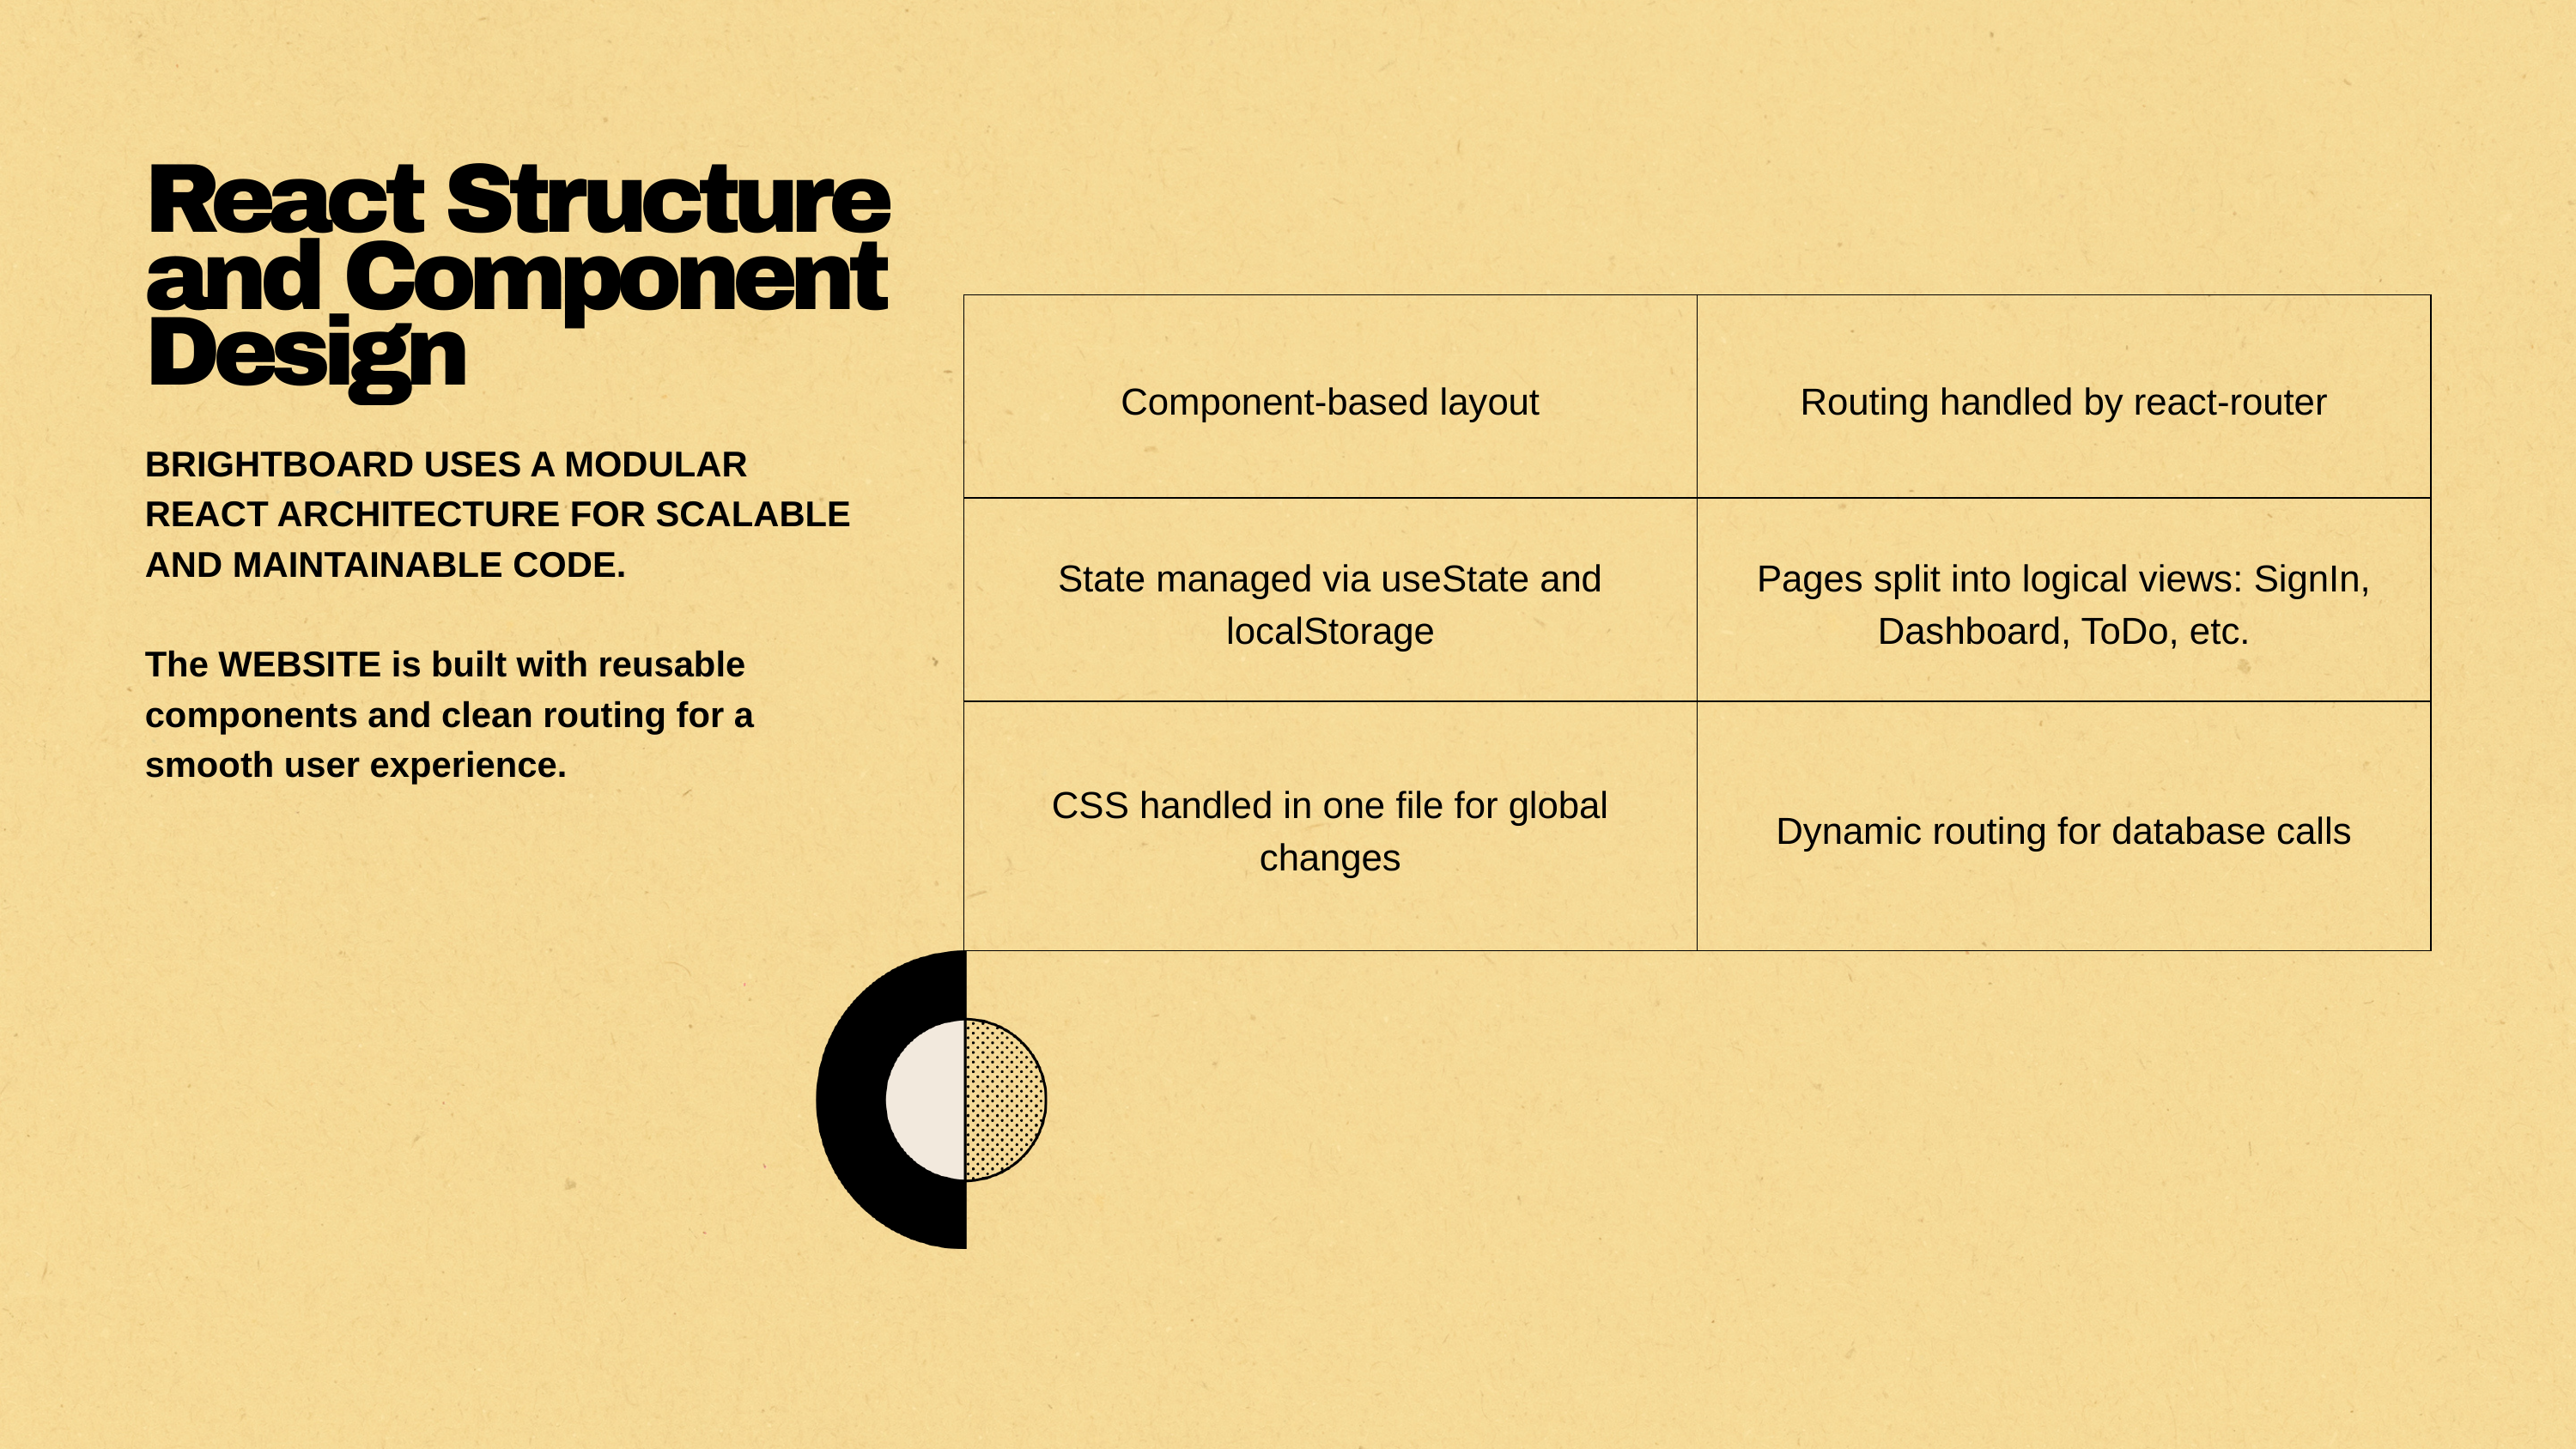

React Structure and Component Design
| Component-based layout | Routing handled by react-router |
| --- | --- |
| State managed via useState and localStorage | Pages split into logical views: SignIn, Dashboard, ToDo, etc. |
| CSS handled in one file for global changes | Dynamic routing for database calls |
BRIGHTBOARD USES A MODULAR REACT ARCHITECTURE FOR SCALABLE AND MAINTAINABLE CODE.

The WEBSITE is built with reusable components and clean routing for a smooth user experience.